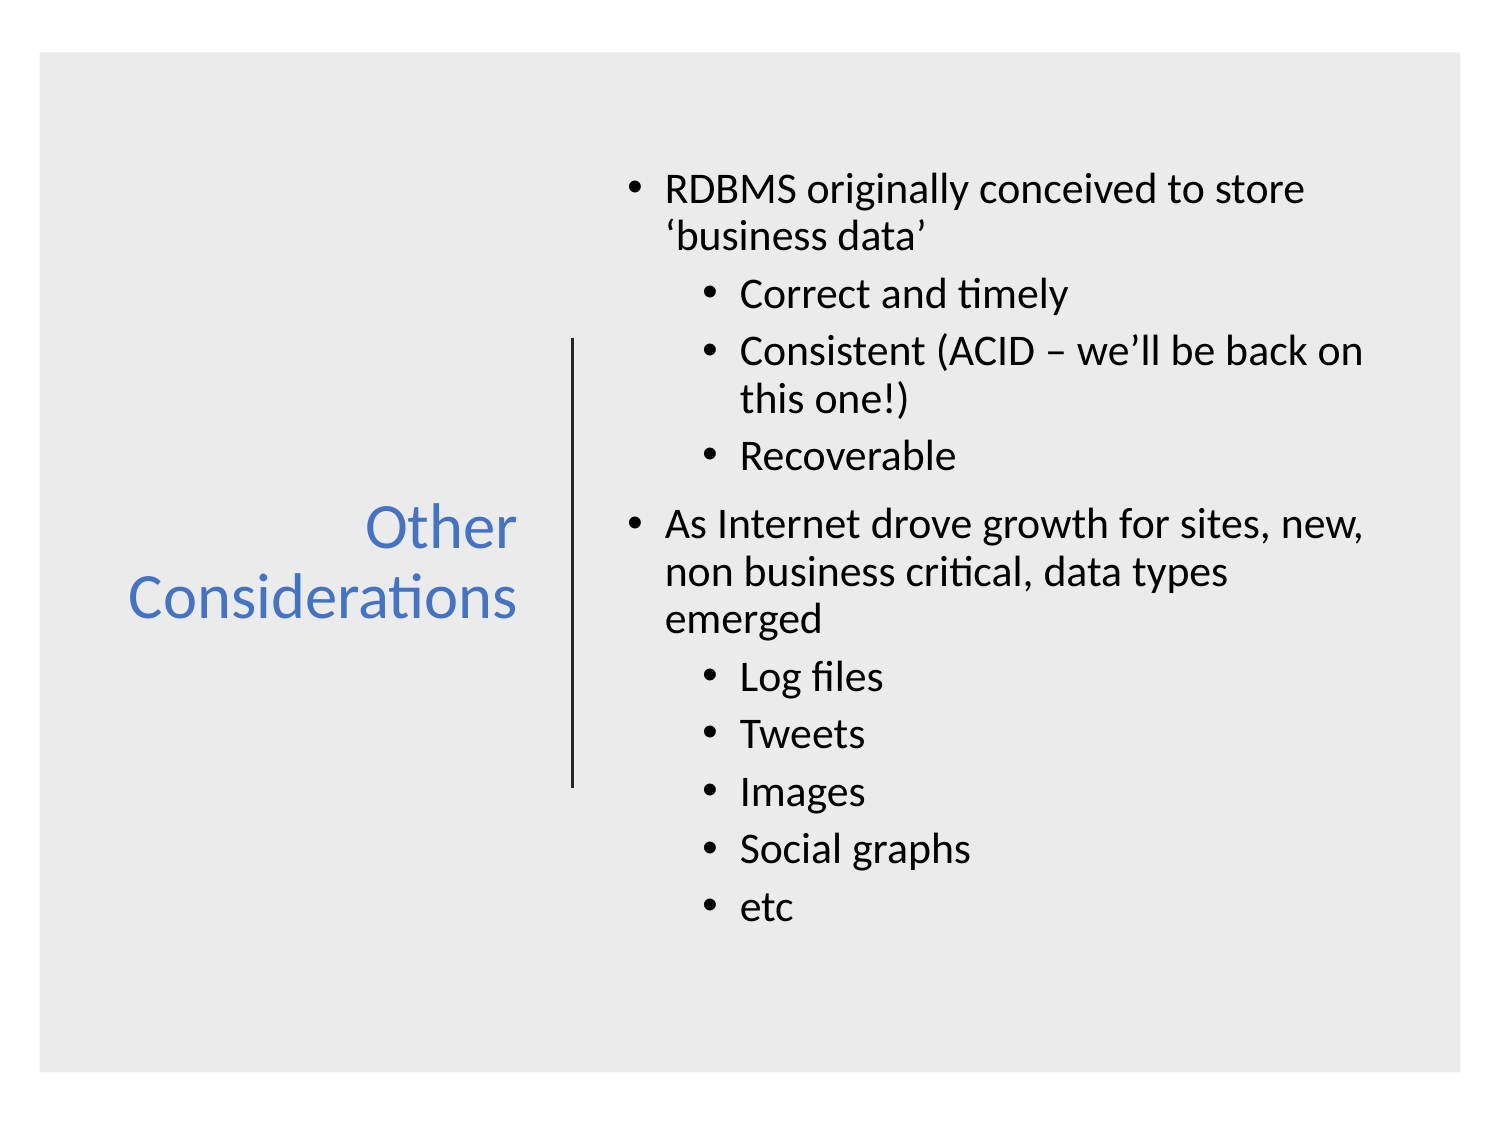

# Other Considerations
RDBMS originally conceived to store ‘business data’
Correct and timely
Consistent (ACID – we’ll be back on this one!)
Recoverable
As Internet drove growth for sites, new, non business critical, data types emerged
Log files
Tweets
Images
Social graphs
etc